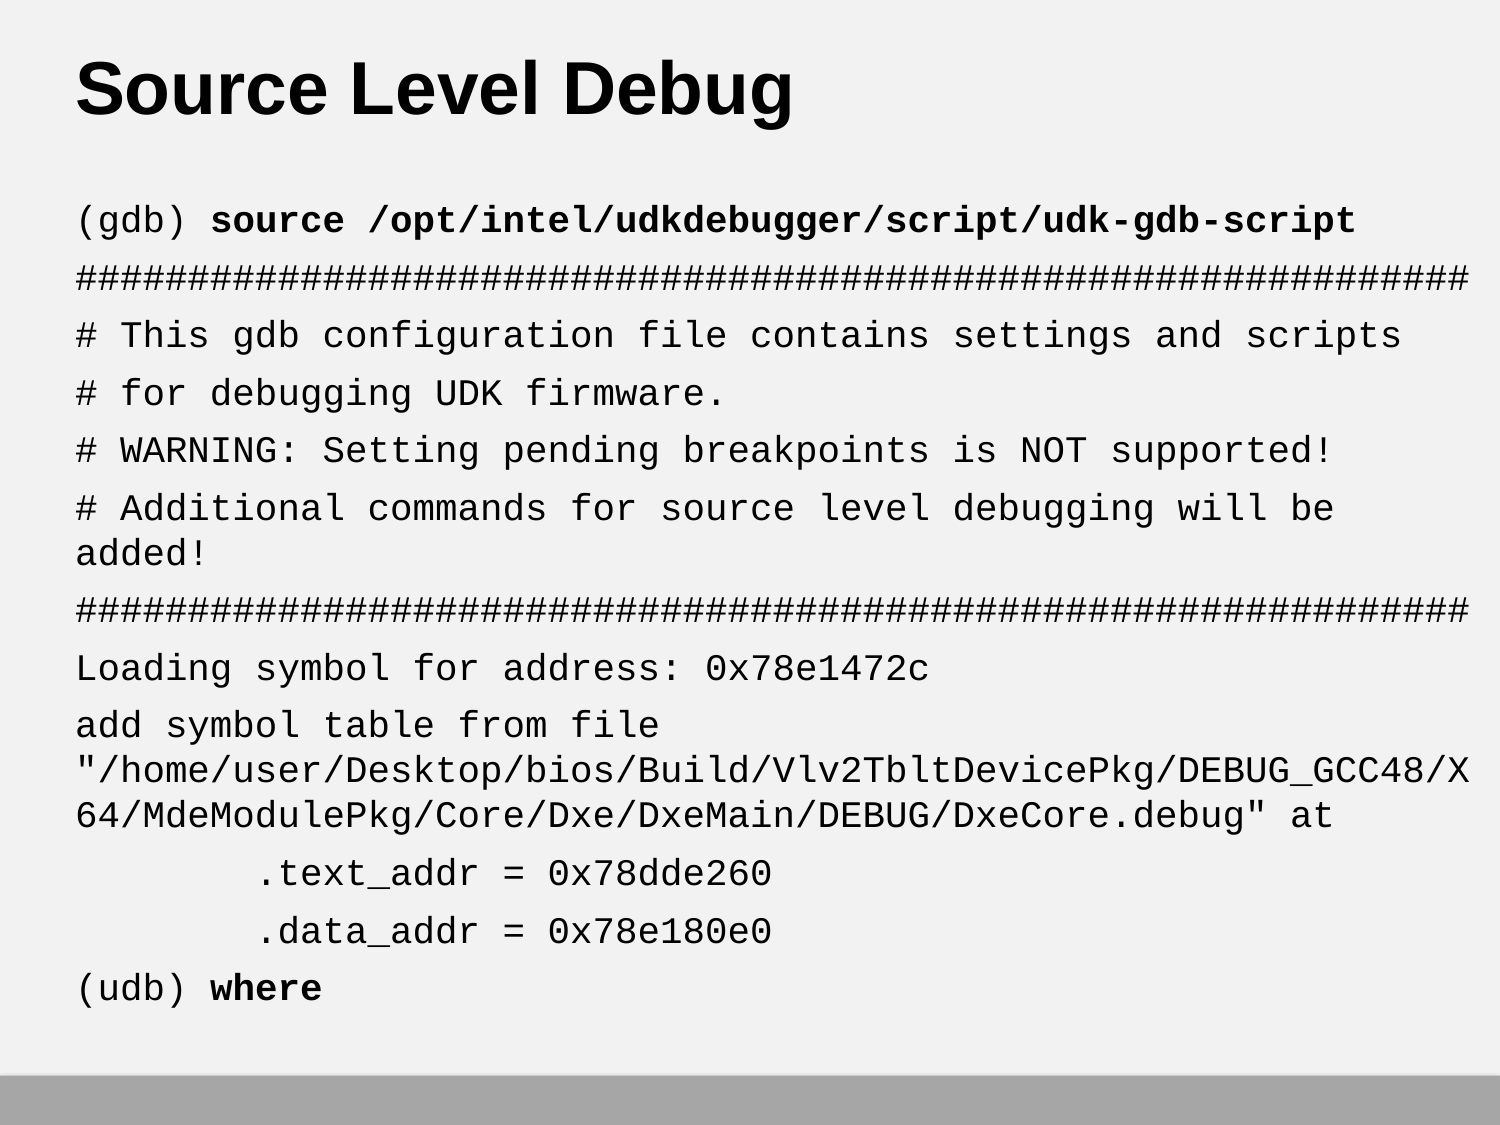

# Source Level Debug
(gdb) source /opt/intel/udkdebugger/script/udk-gdb-script
##############################################################
# This gdb configuration file contains settings and scripts
# for debugging UDK firmware.
# WARNING: Setting pending breakpoints is NOT supported!
# Additional commands for source level debugging will be added!
##############################################################
Loading symbol for address: 0x78e1472c
add symbol table from file "/home/user/Desktop/bios/Build/Vlv2TbltDevicePkg/DEBUG_GCC48/X64/MdeModulePkg/Core/Dxe/DxeMain/DEBUG/DxeCore.debug" at
        .text_addr = 0x78dde260
        .data_addr = 0x78e180e0
(udb) where